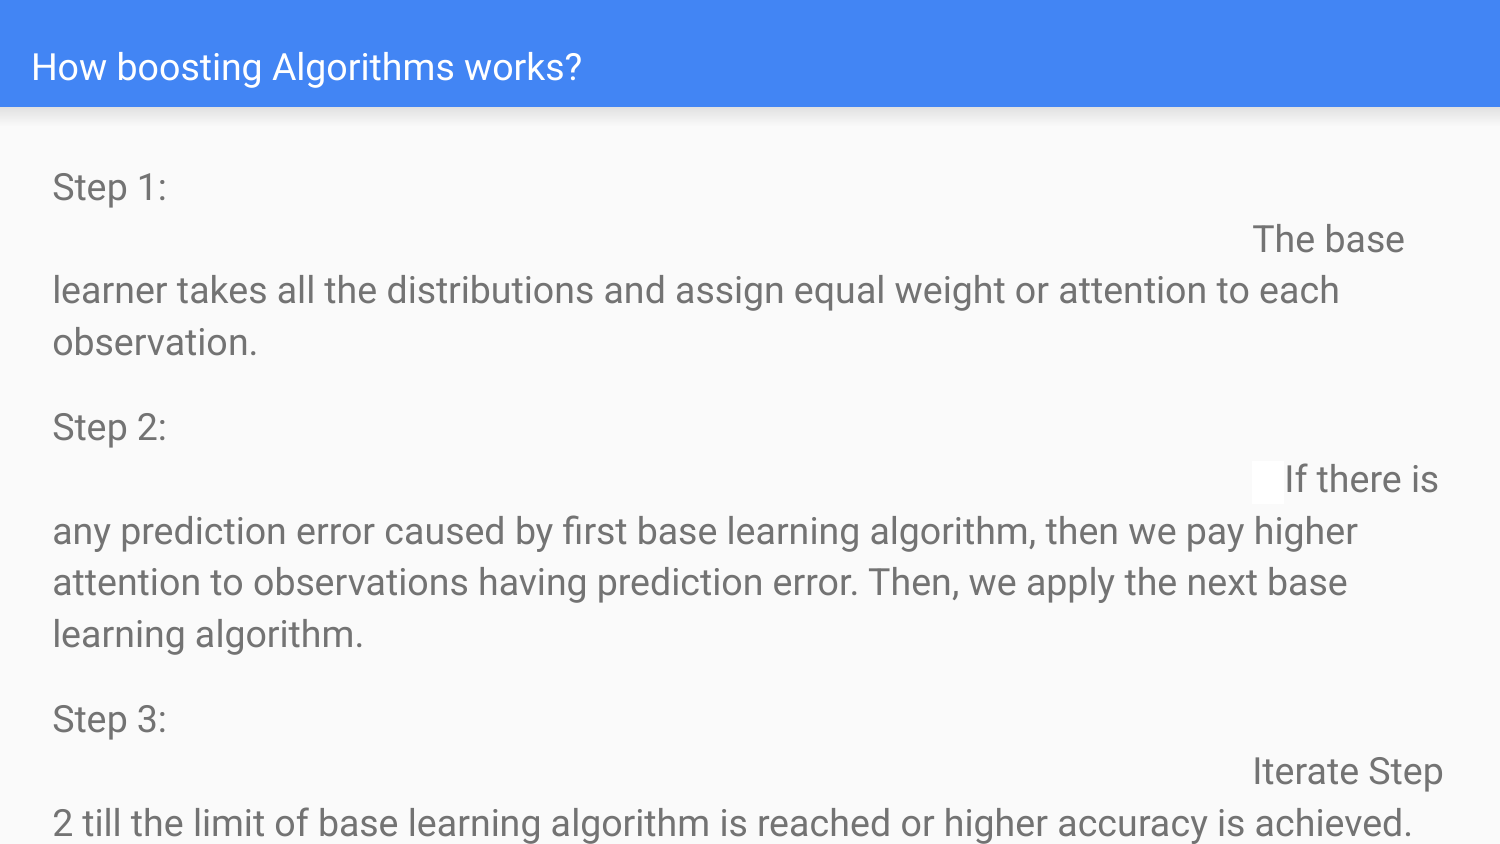

# How boosting Algorithms works?
Step 1: 																	The base learner takes all the distributions and assign equal weight or attention to each observation.
Step 2:																	    If there is any prediction error caused by first base learning algorithm, then we pay higher attention to observations having prediction error. Then, we apply the next base learning algorithm.
Step 3:																	Iterate Step 2 till the limit of base learning algorithm is reached or higher accuracy is achieved.